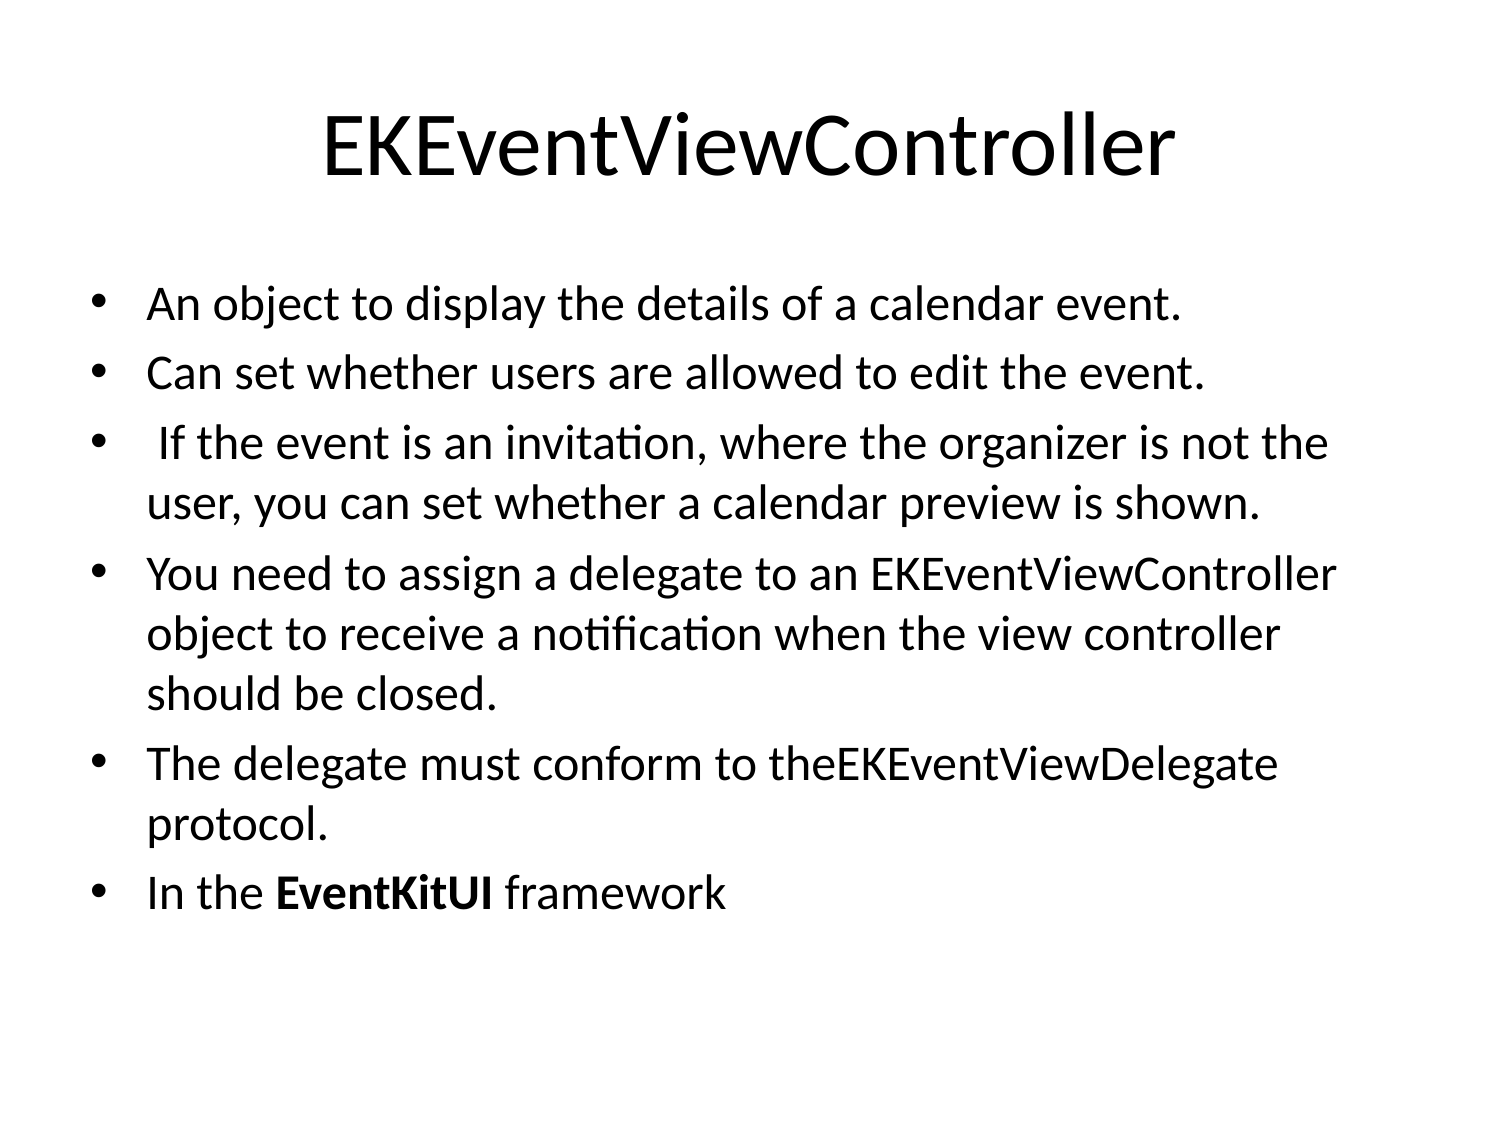

# EKEventViewController
An object to display the details of a calendar event.
Can set whether users are allowed to edit the event.
 If the event is an invitation, where the organizer is not the user, you can set whether a calendar preview is shown.
You need to assign a delegate to an EKEventViewController object to receive a notification when the view controller should be closed.
The delegate must conform to theEKEventViewDelegate protocol.
In the EventKitUI framework